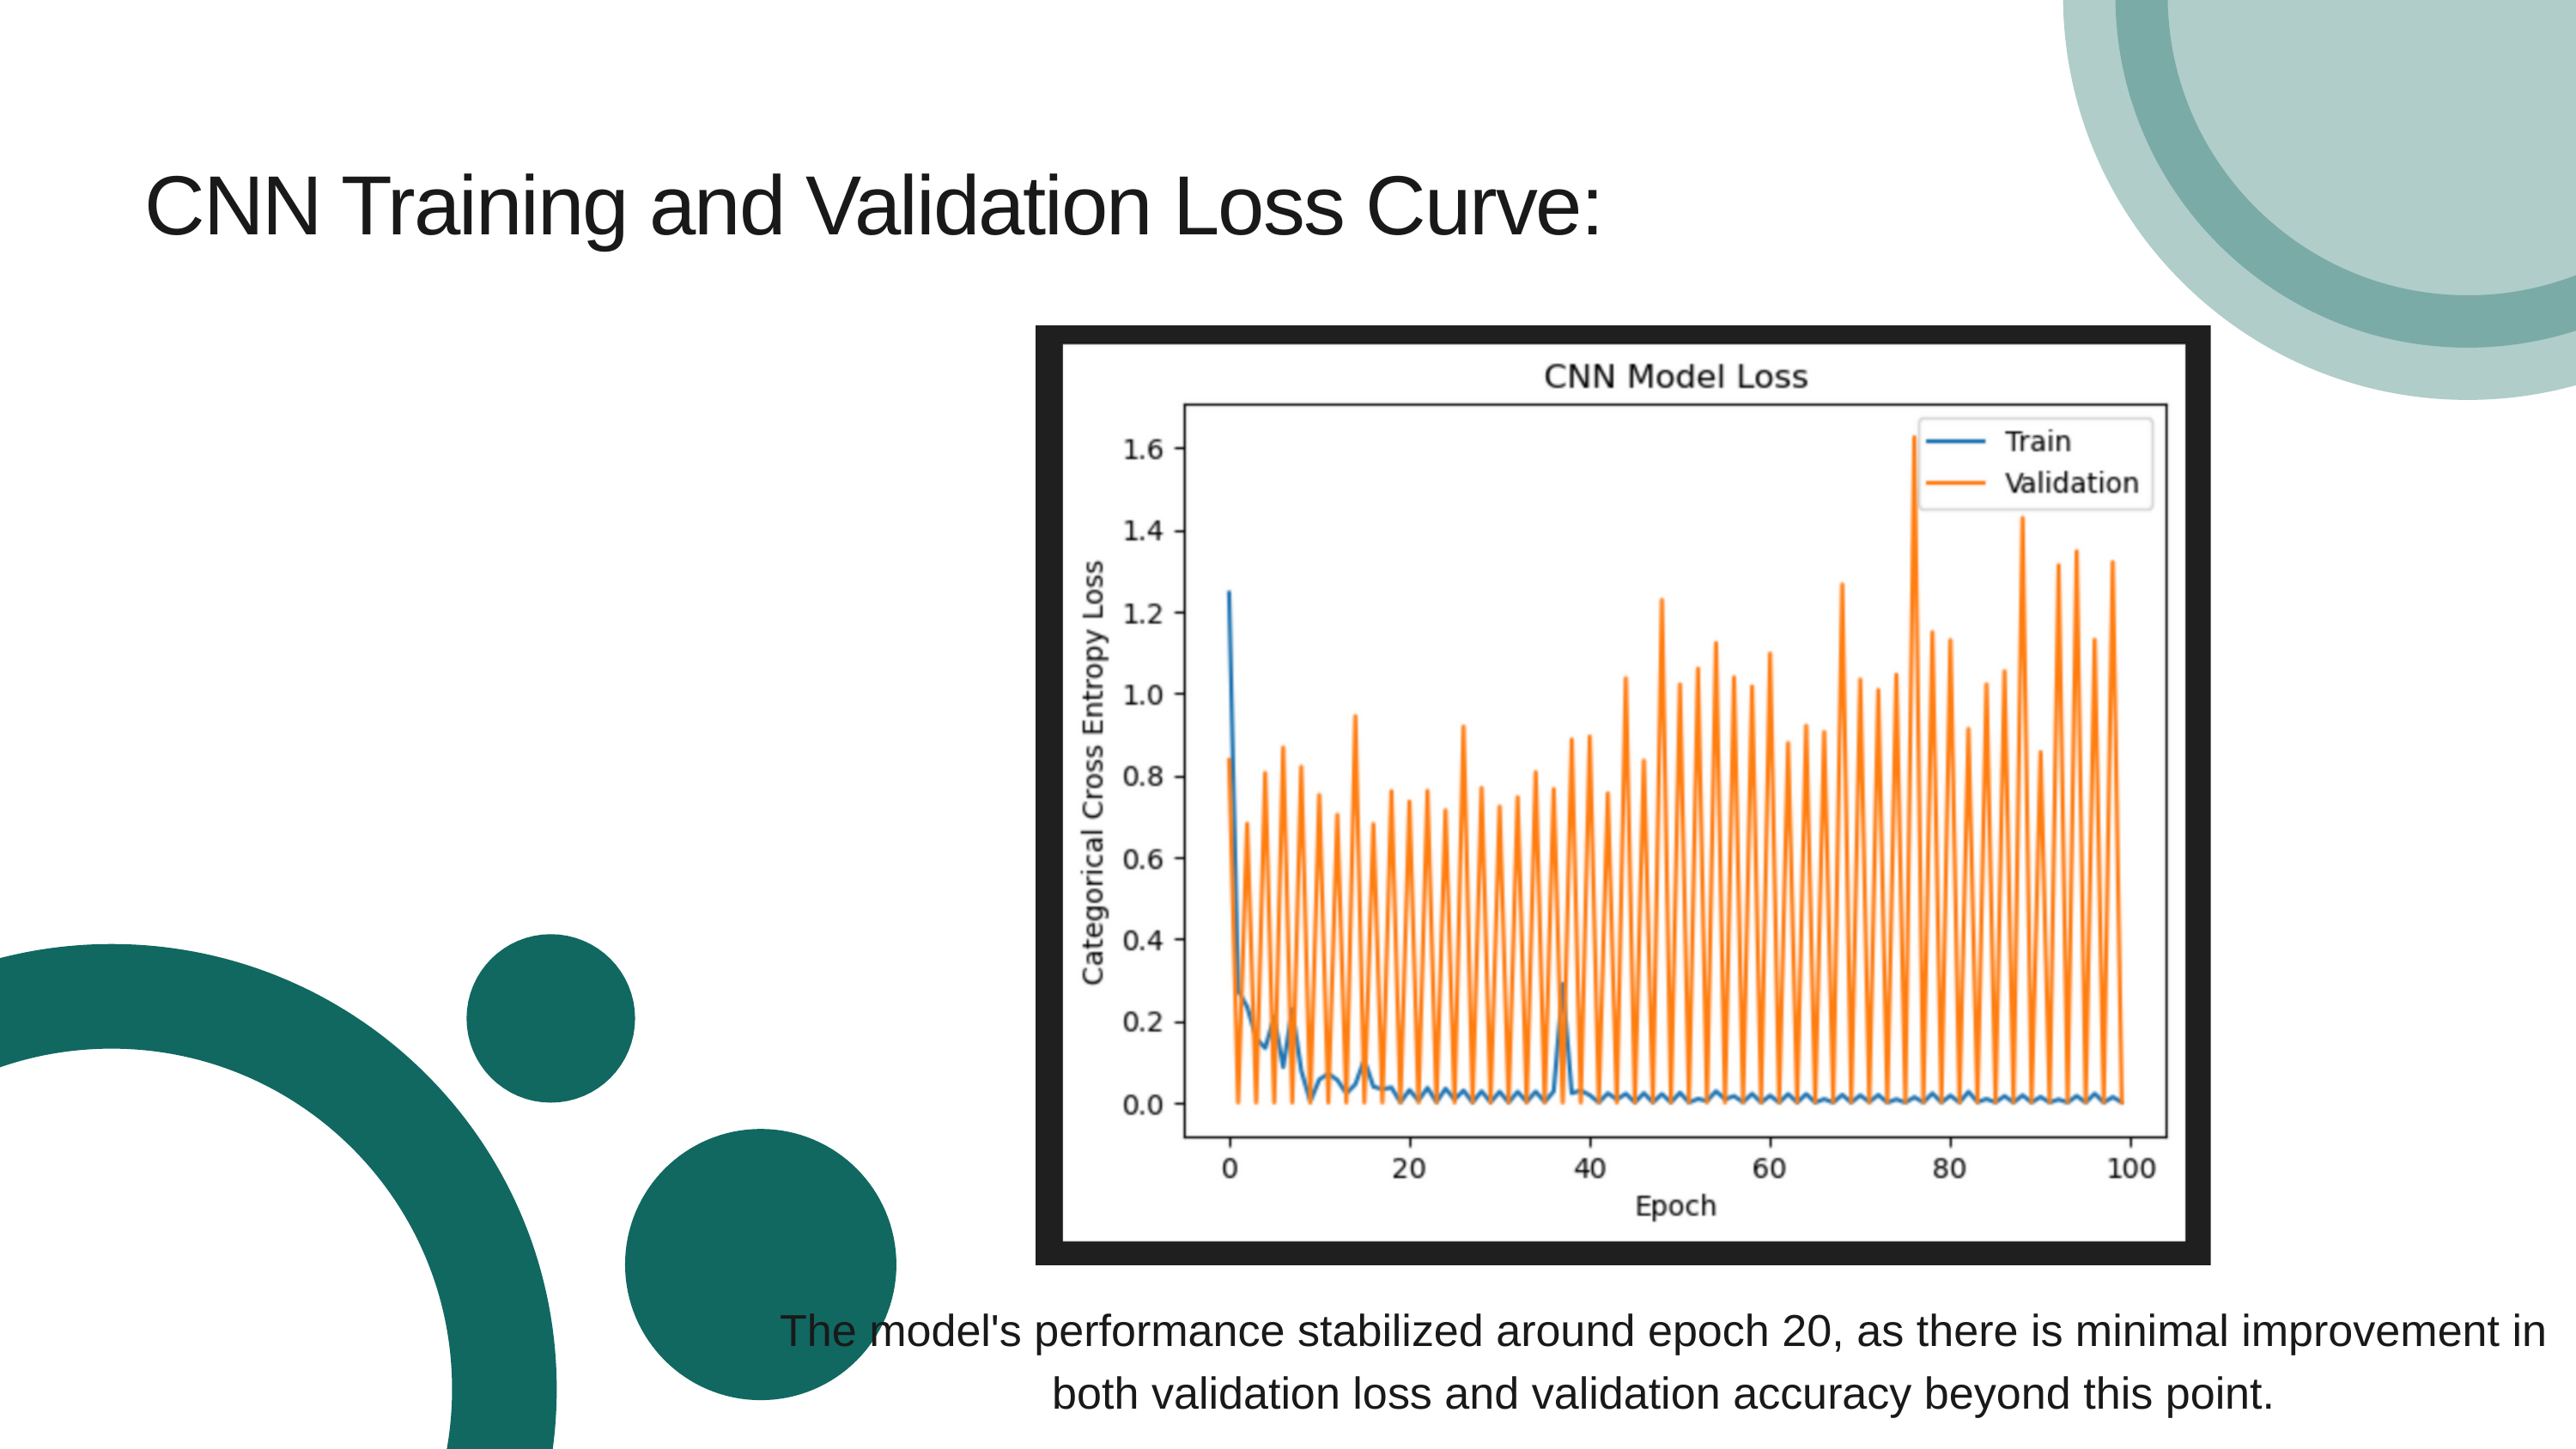

CNN Training and Validation Loss Curve:

The model's performance stabilized around epoch 20, as there is minimal improvement in both validation loss and validation accuracy beyond this point.